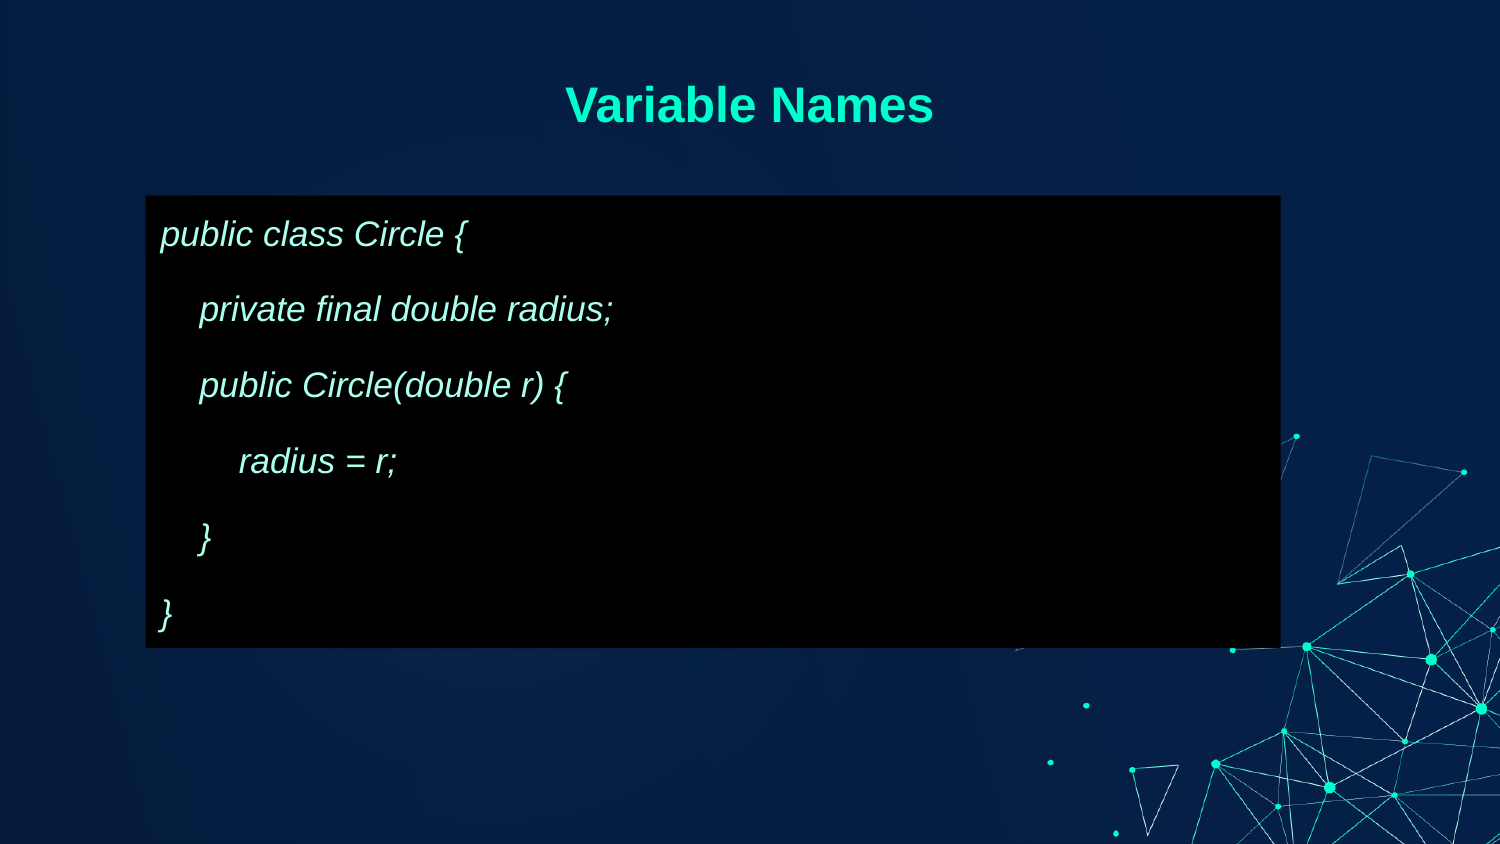

# Variable Names

public class Circle {
    private final double radius;
    public Circle(double r) {
        radius = r;
    }
}